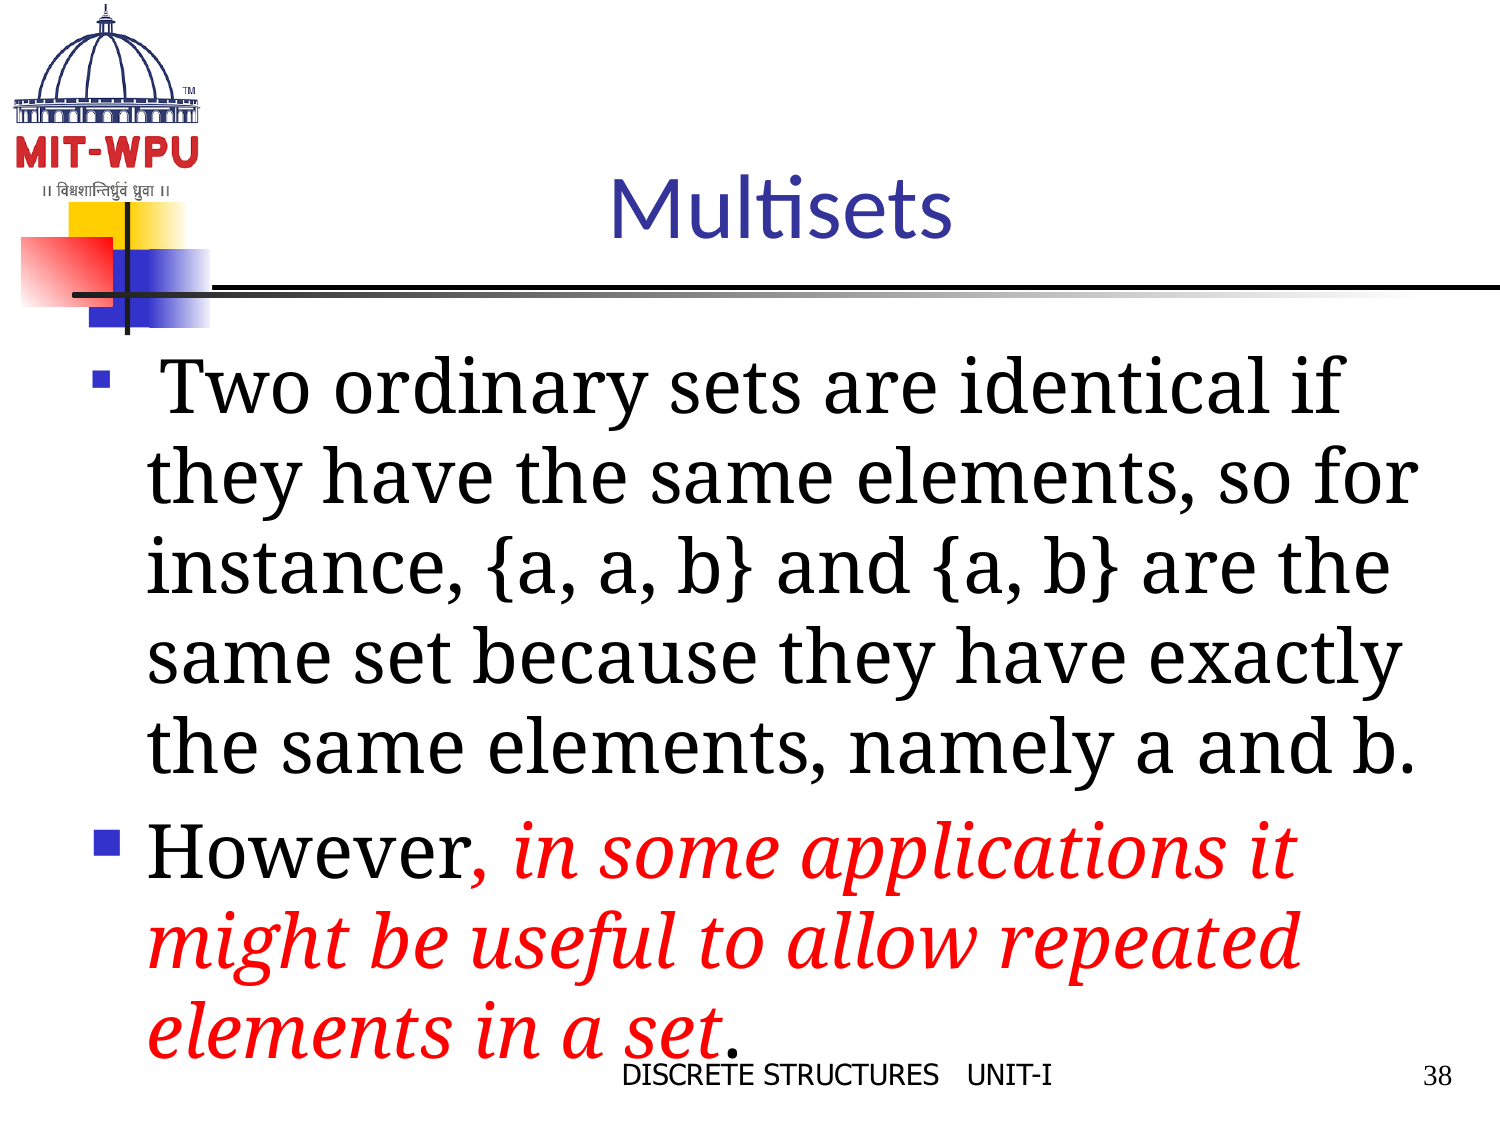

# Multisets
 Two ordinary sets are identical if they have the same elements, so for instance, {a, a, b} and {a, b} are the same set because they have exactly the same elements, namely a and b.
However, in some applications it might be useful to allow repeated elements in a set.
DISCRETE STRUCTURES   UNIT-I
38